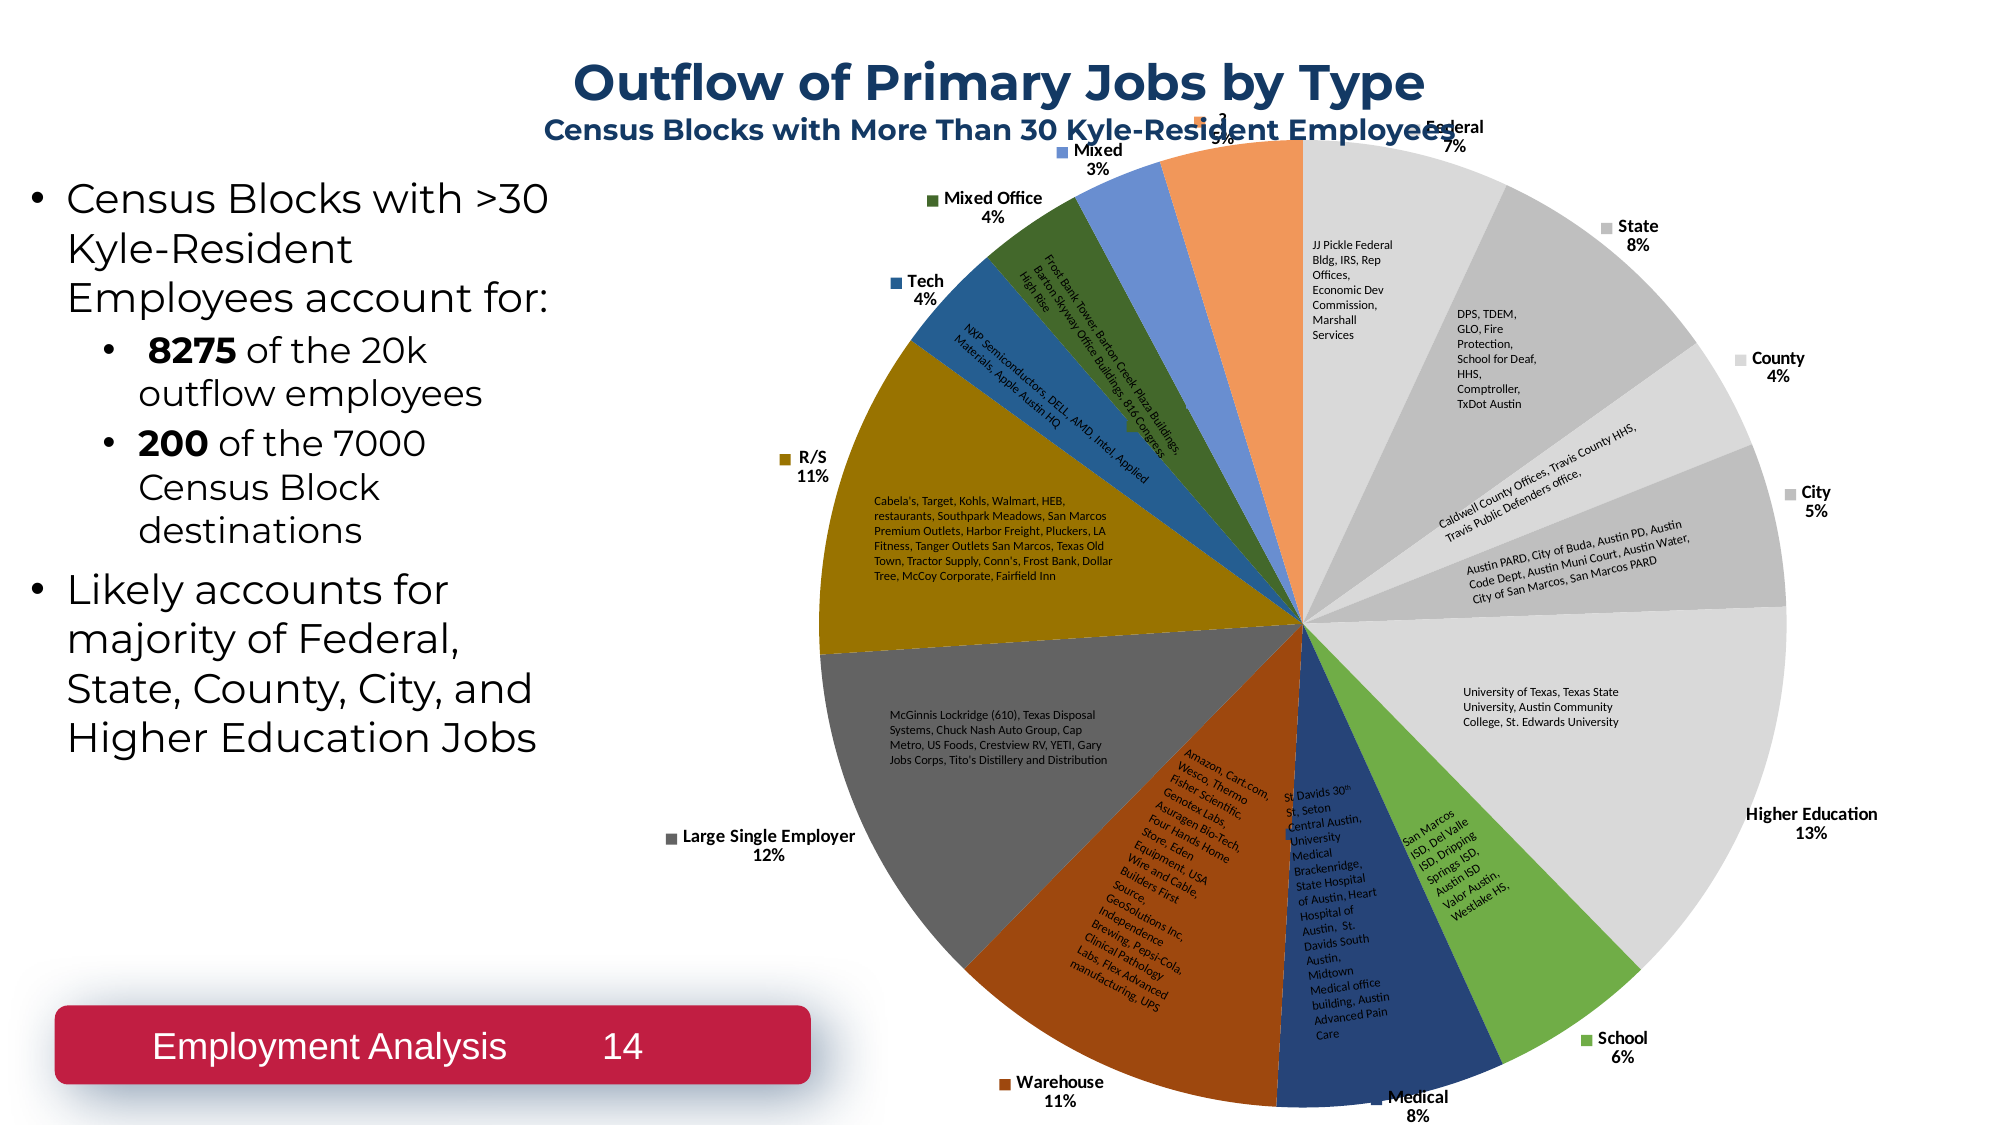

### Chart: Outflow of Primary Jobs by Kyle Residents
2021 LEHD Origin-Destination Employment Statistics
Greater than 30 Kyle Employees per Census Block

| Category |
|---|
Outflow of Primary Jobs by Type
Census Blocks with More Than 30 Kyle-Resident Employees

### Chart

| Category |  |
|---|---|
| Federal | 573.0 |
| State | 680.0 |
| County | 315.0 |
| City | 454.0 |
| Higher Education | 1096.0 |
| School | 458.0 |
| Medical | 634.0 |
| Warehouse | 949.0 |
| Large Single Employer | 963.0 |
| R/S | 909.0 |
| Tech | 308.0 |
| Mixed Office | 290.0 |
| Mixed | 251.0 |
| ? | 395.0 |
Census Blocks with >30 Kyle-Resident Employees account for:
 8275 of the 20k outflow employees
200 of the 7000 Census Block destinations
Likely accounts for majority of Federal, State, County, City, and Higher Education Jobs

JJ Pickle Federal Bldg, IRS, Rep Offices, Economic Dev Commission, Marshall Services
DPS, TDEM, GLO, Fire Protection, School for Deaf, HHS, Comptroller, TxDot Austin
Frost Bank Tower, Barton Creek Plaza Buildings,  Barton Skyway Office Buildings, 816 Congress High Rise
NXP Semiconductors, DELL, AMD, Intel, Applied Materials, Apple Austin HQ
Caldwell County Offices, Travis County HHS, Travis Public Defenders office,
Cabela's, Target, Kohls, Walmart, HEB, restaurants, Southpark Meadows, San Marcos Premium Outlets, Harbor Freight, Pluckers, LA Fitness, Tanger Outlets San Marcos, Texas Old Town, Tractor Supply, Conn's, Frost Bank, Dollar Tree, McCoy Corporate, Fairfield Inn
Austin PARD, City of Buda, Austin PD, Austin Code Dept, Austin Muni Court, Austin Water, City of San Marcos, San Marcos PARD
University of Texas, Texas State University, Austin Community College, St. Edwards University
McGinnis Lockridge (610), Texas Disposal Systems, Chuck Nash Auto Group, Cap Metro, US Foods, Crestview RV, YETI, Gary Jobs Corps, Tito's Distillery and Distribution
Amazon, Cart.com, Wesco, Thermo Fisher Scientific, Genotex Labs, Asuragen Bio-Tech, Four Hands Home Store, Eden Equipment, USA Wire and Cable, Builders First Source, GeoSolutions Inc, Independence Brewing, Pepsi-Cola, Clinical Pathology Labs, Flex Advanced manufacturing, UPS
St Davids 30th St, Seton Central Austin, University Medical Brackenridge, State Hospital of Austin, Heart Hospital of Austin,  St. Davids South Austin, Midtown Medical office building, Austin Advanced Pain Care
San Marcos ISD, Del Valle ISD, Dripping Springs ISD, Austin ISD Valor Austin, Westlake HS,

Employment Analysis 	14